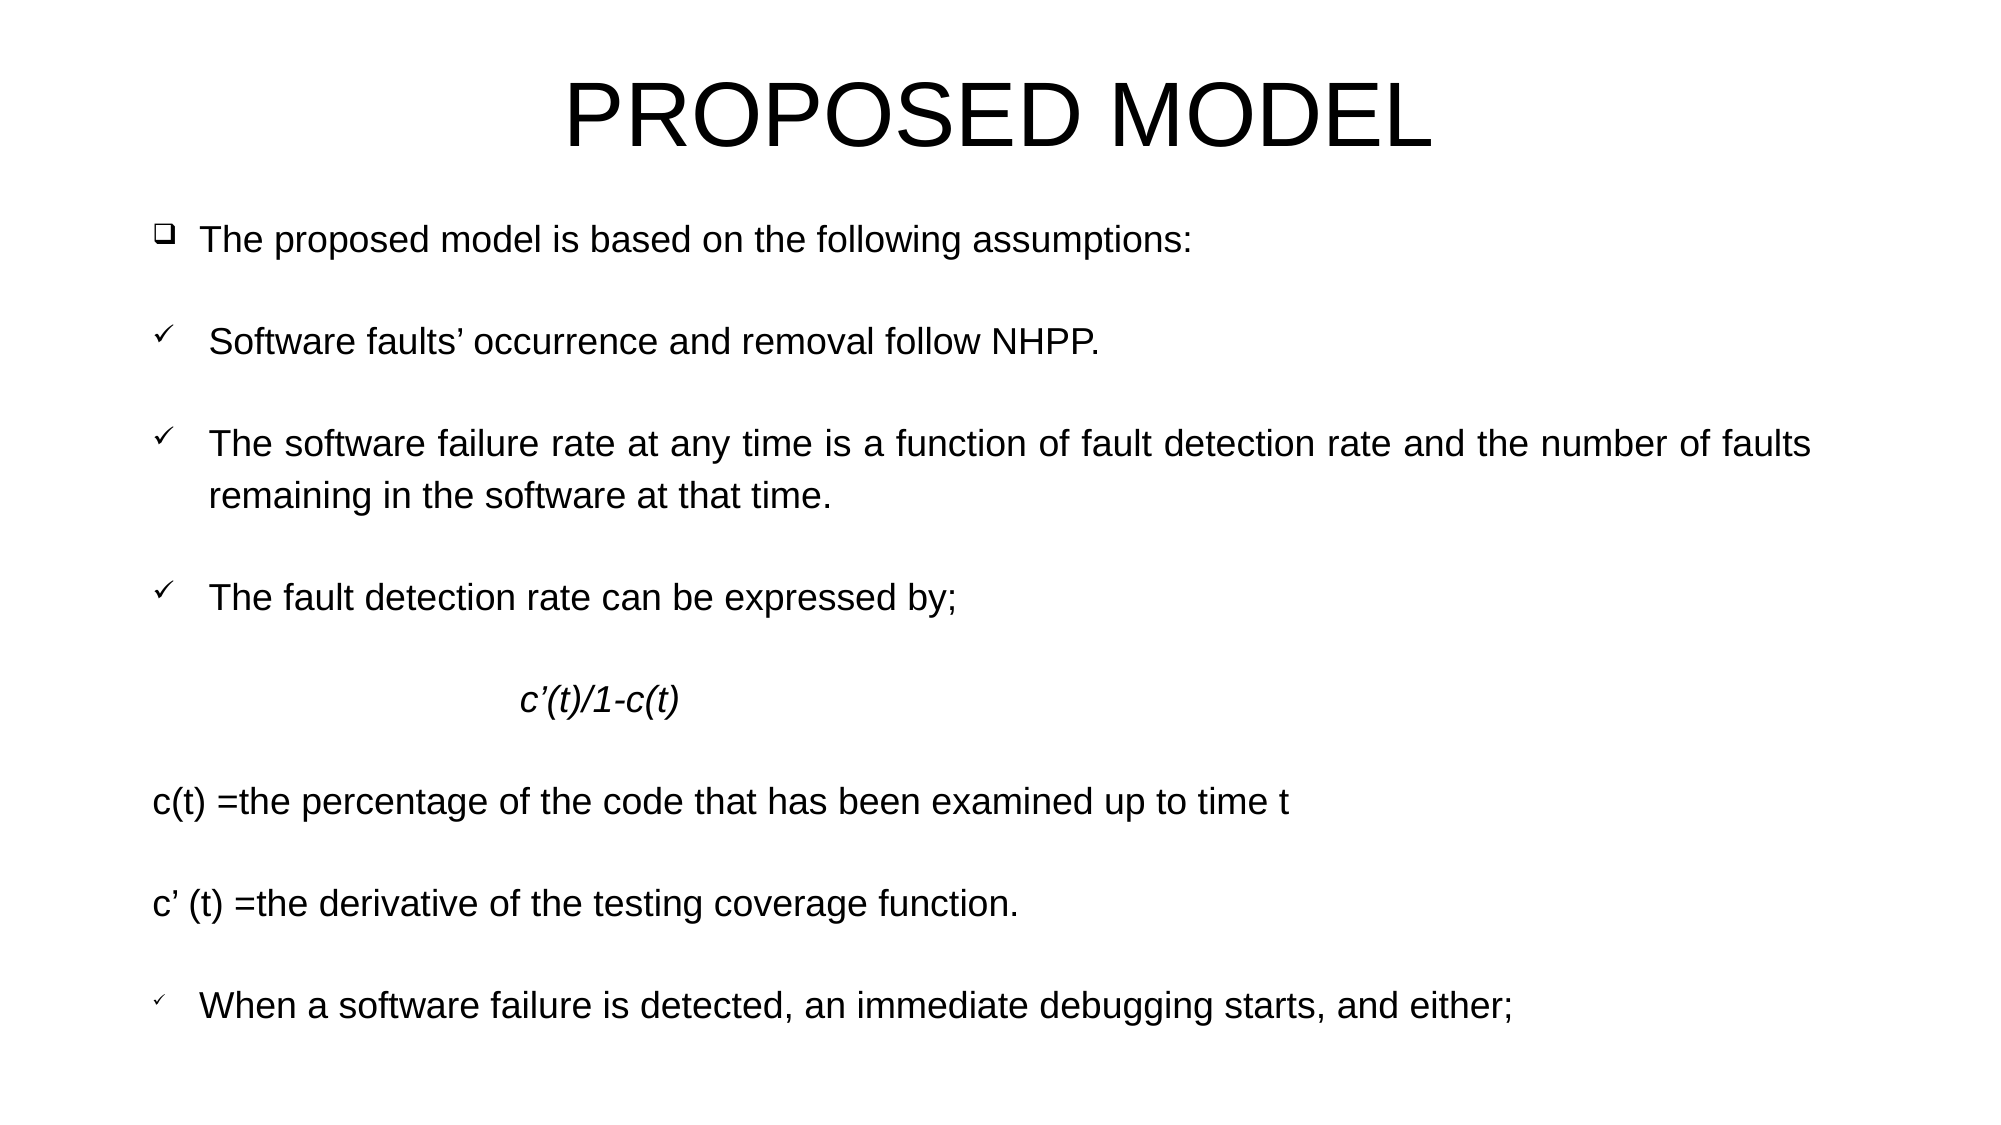

PROPOSED MODEL
The proposed model is based on the following assumptions:
Software faults’ occurrence and removal follow NHPP.
The software failure rate at any time is a function of fault detection rate and the number of faults    remaining in the software at that time.
The fault detection rate can be expressed by;
                                   c’(t)/1-c(t)
c(t) =the percentage of the code that has been examined up to time t
c’ (t) =the derivative of the testing coverage function.
When a software failure is detected, an immediate debugging starts, and either;